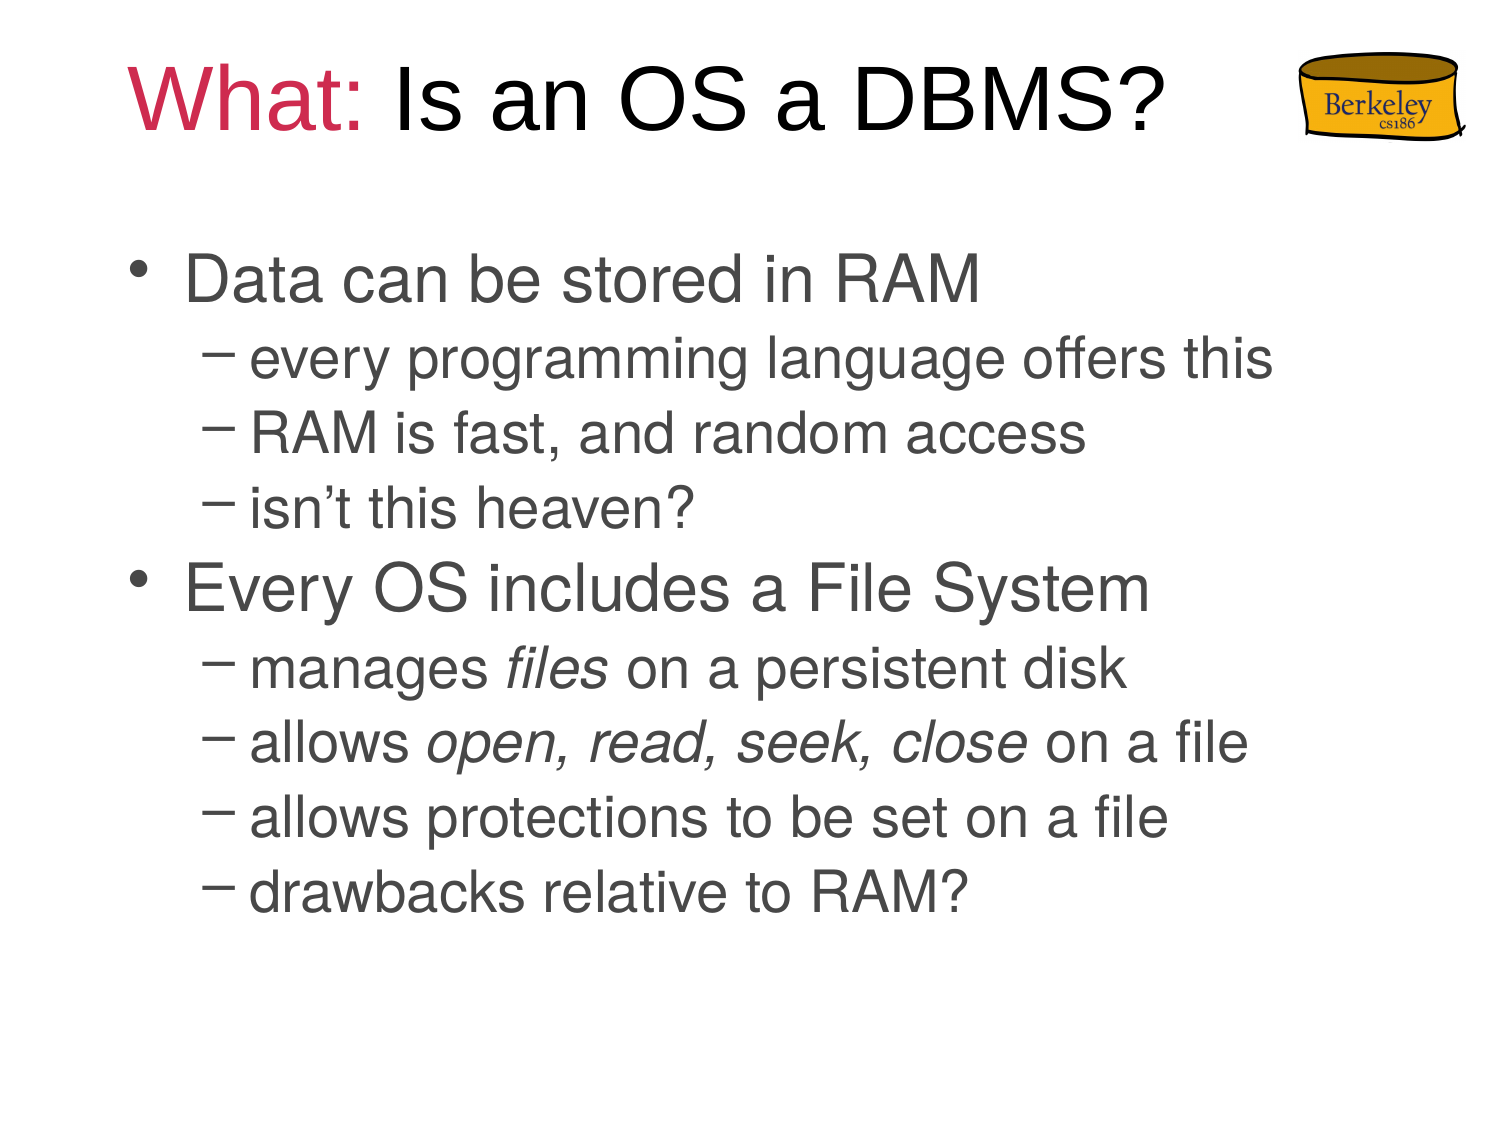

# What: Is an OS a DBMS?
Data can be stored in RAM
every programming language offers this
RAM is fast, and random access
isn’t this heaven?
Every OS includes a File System
manages files on a persistent disk
allows open, read, seek, close on a file
allows protections to be set on a file
drawbacks relative to RAM?